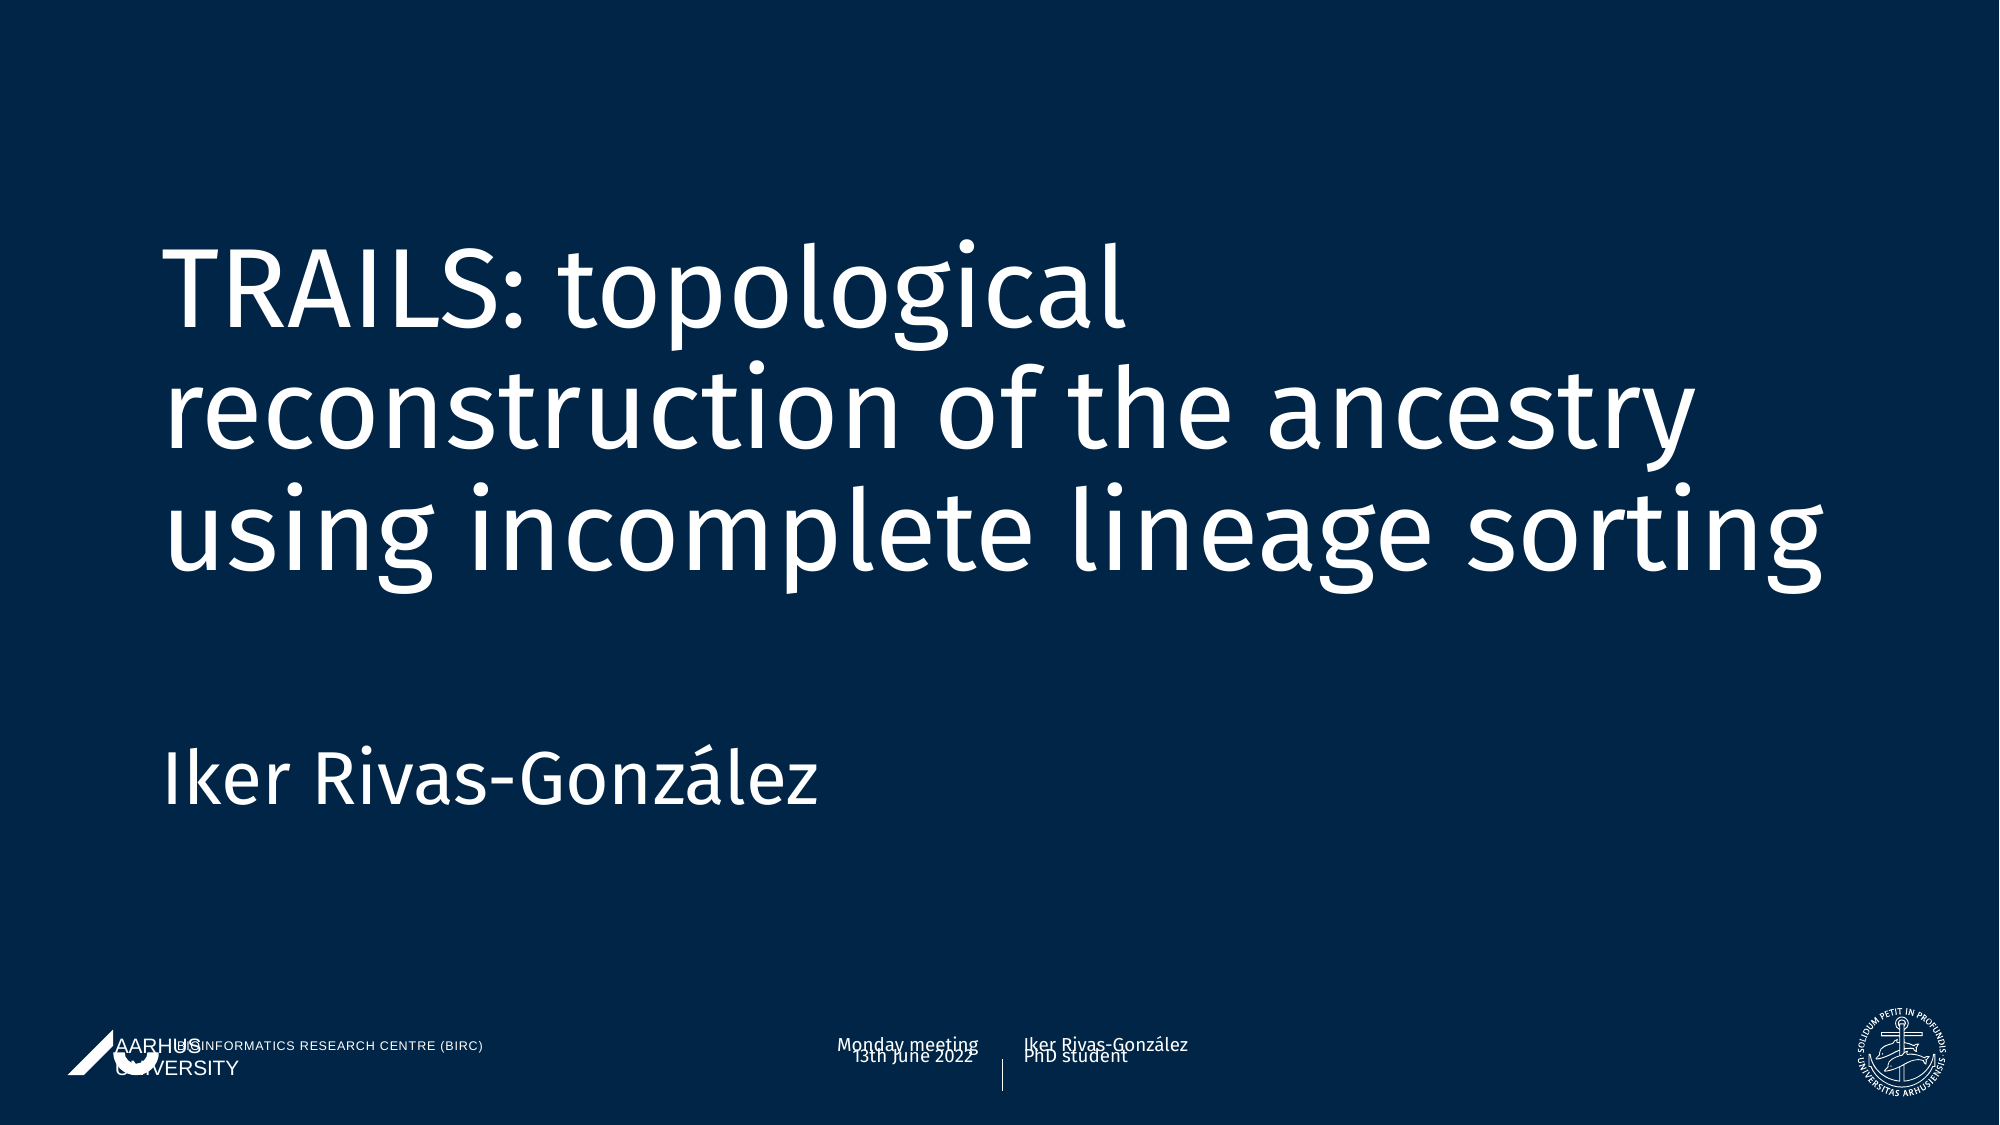

# TRAILS: topological reconstruction of the ancestry using incomplete lineage sorting
Iker Rivas-González